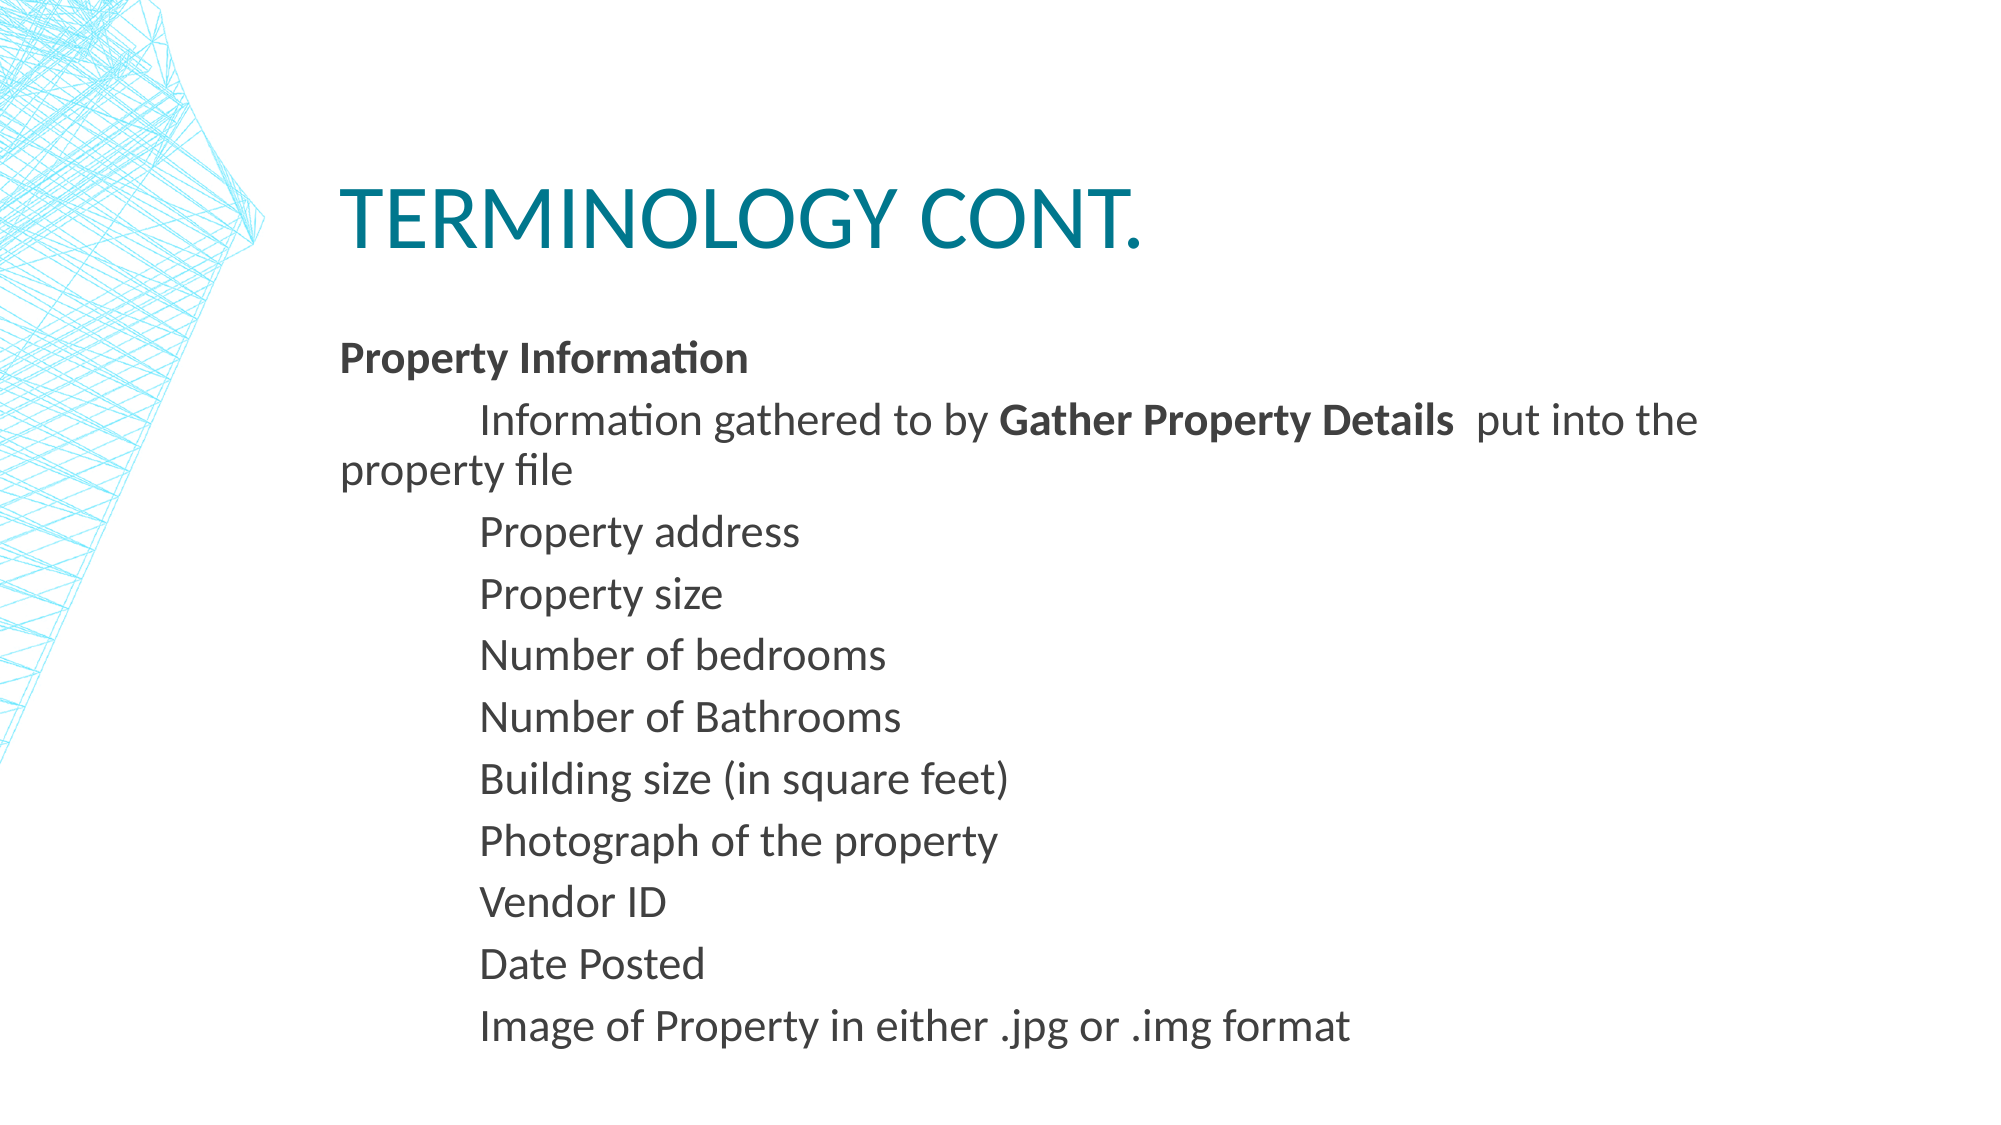

# Terminology cont.
Property Information
	Information gathered to by Gather Property Details  put into the 	property file
		Property address
		Property size
		Number of bedrooms
		Number of Bathrooms
		Building size (in square feet)
		Photograph of the property
		Vendor ID
		Date Posted
		Image of Property in either .jpg or .img format